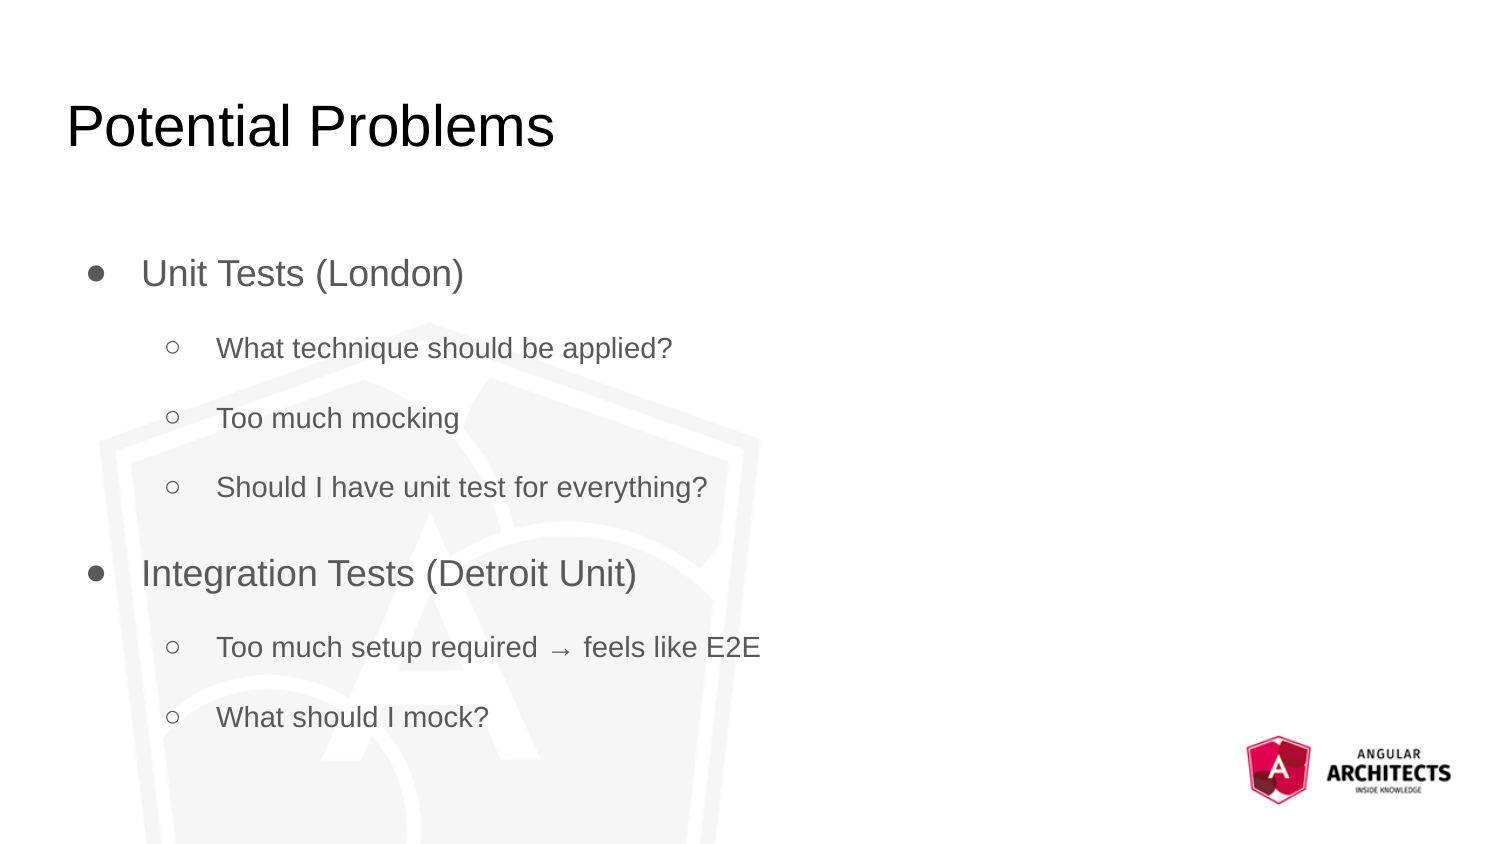

# Potential Problems
Unit Tests (London)
What technique should be applied?
Too much mocking
Should I have unit test for everything?
Integration Tests (Detroit Unit)
Too much setup required → feels like E2E
What should I mock?